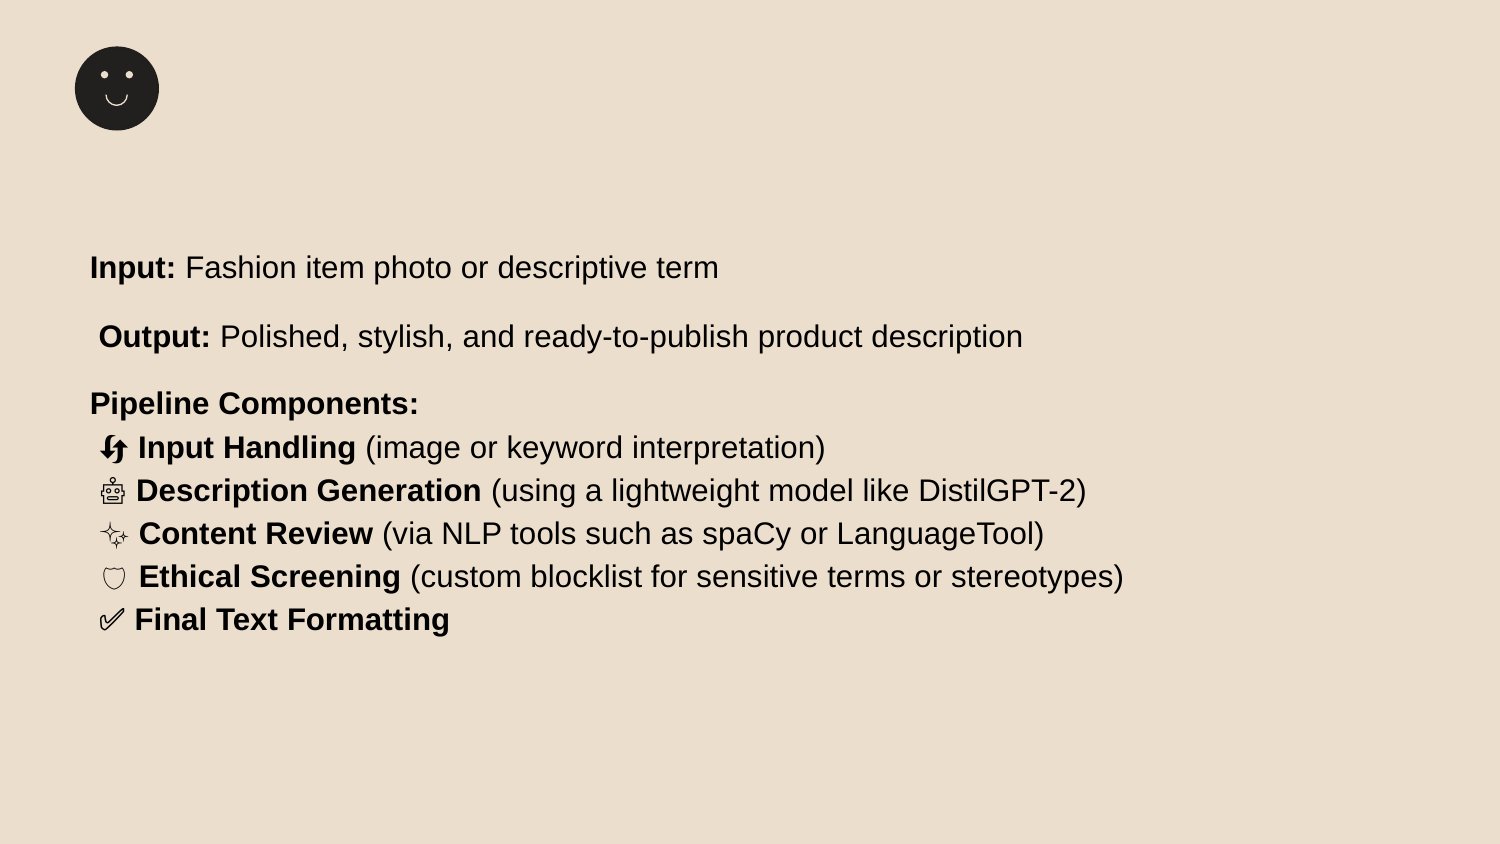

Input: Fashion item photo or descriptive term
 Output: Polished, stylish, and ready-to-publish product description
Pipeline Components:
 🔄 Input Handling (image or keyword interpretation)
 🤖 Description Generation (using a lightweight model like DistilGPT-2)
 ✨ Content Review (via NLP tools such as spaCy or LanguageTool)
 🛡️ Ethical Screening (custom blocklist for sensitive terms or stereotypes)
 ✅ Final Text Formatting